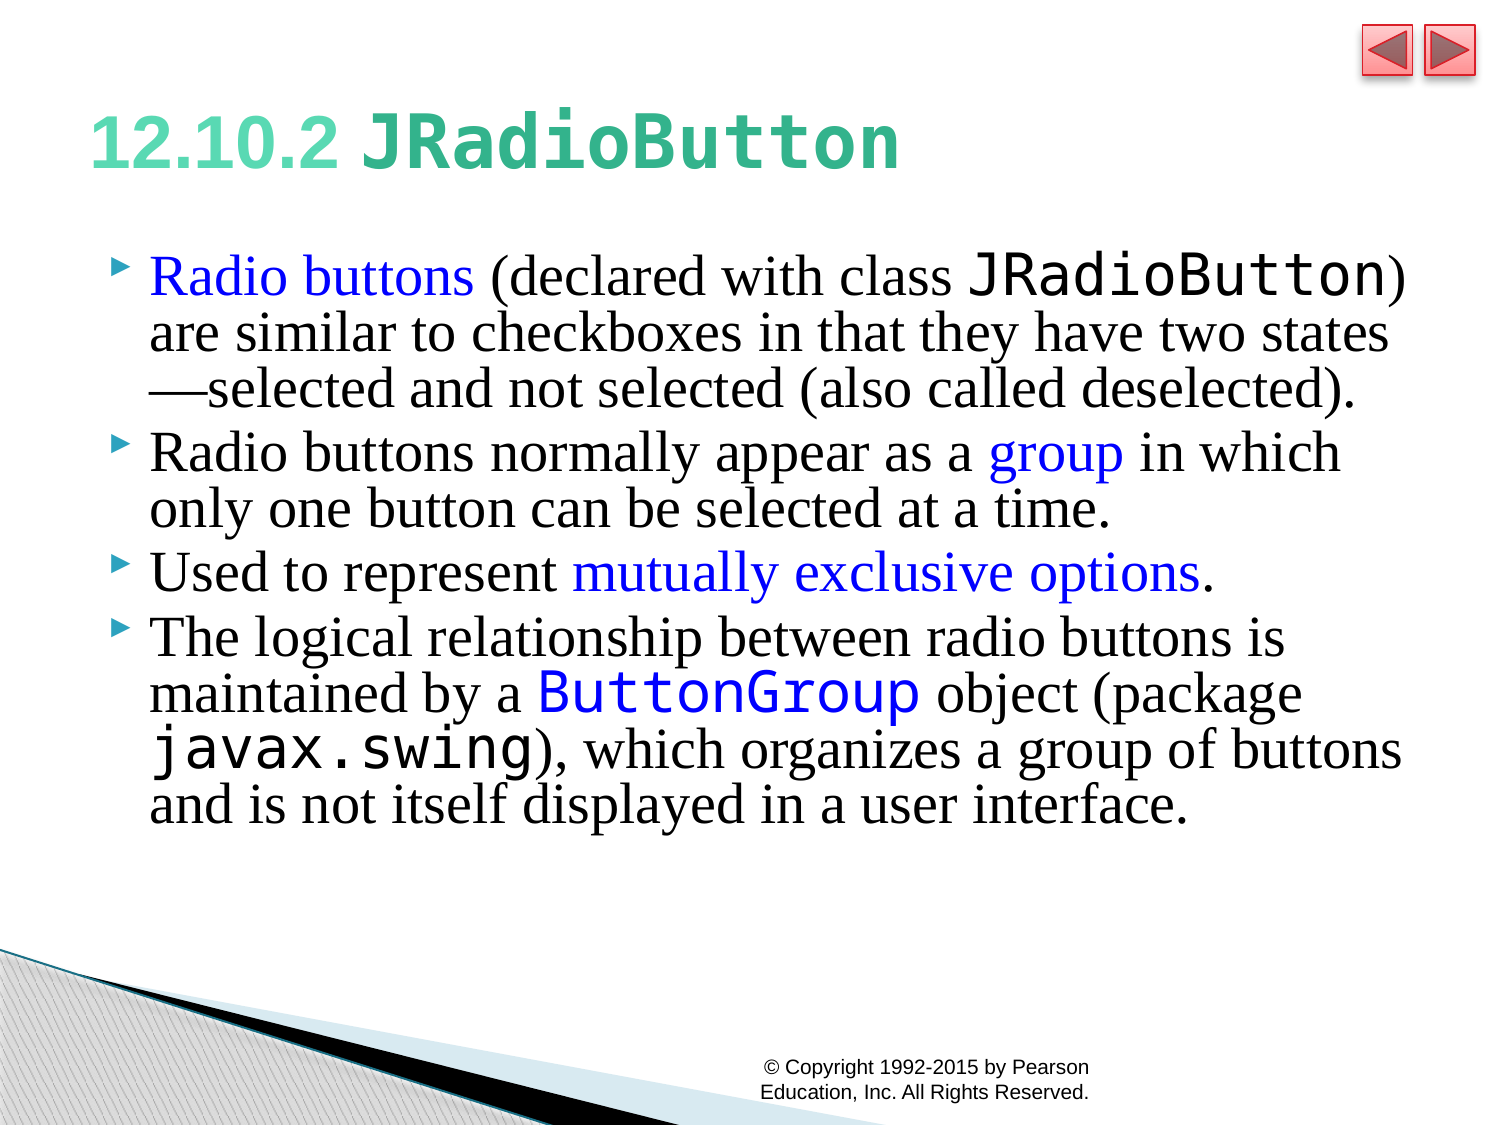

# 12.10.2 JRadioButton
Radio buttons (declared with class JRadioButton) are similar to checkboxes in that they have two states—selected and not selected (also called deselected).
Radio buttons normally appear as a group in which only one button can be selected at a time.
Used to represent mutually exclusive options.
The logical relationship between radio buttons is maintained by a ButtonGroup object (package javax.swing), which organizes a group of buttons and is not itself displayed in a user interface.
© Copyright 1992-2015 by Pearson Education, Inc. All Rights Reserved.